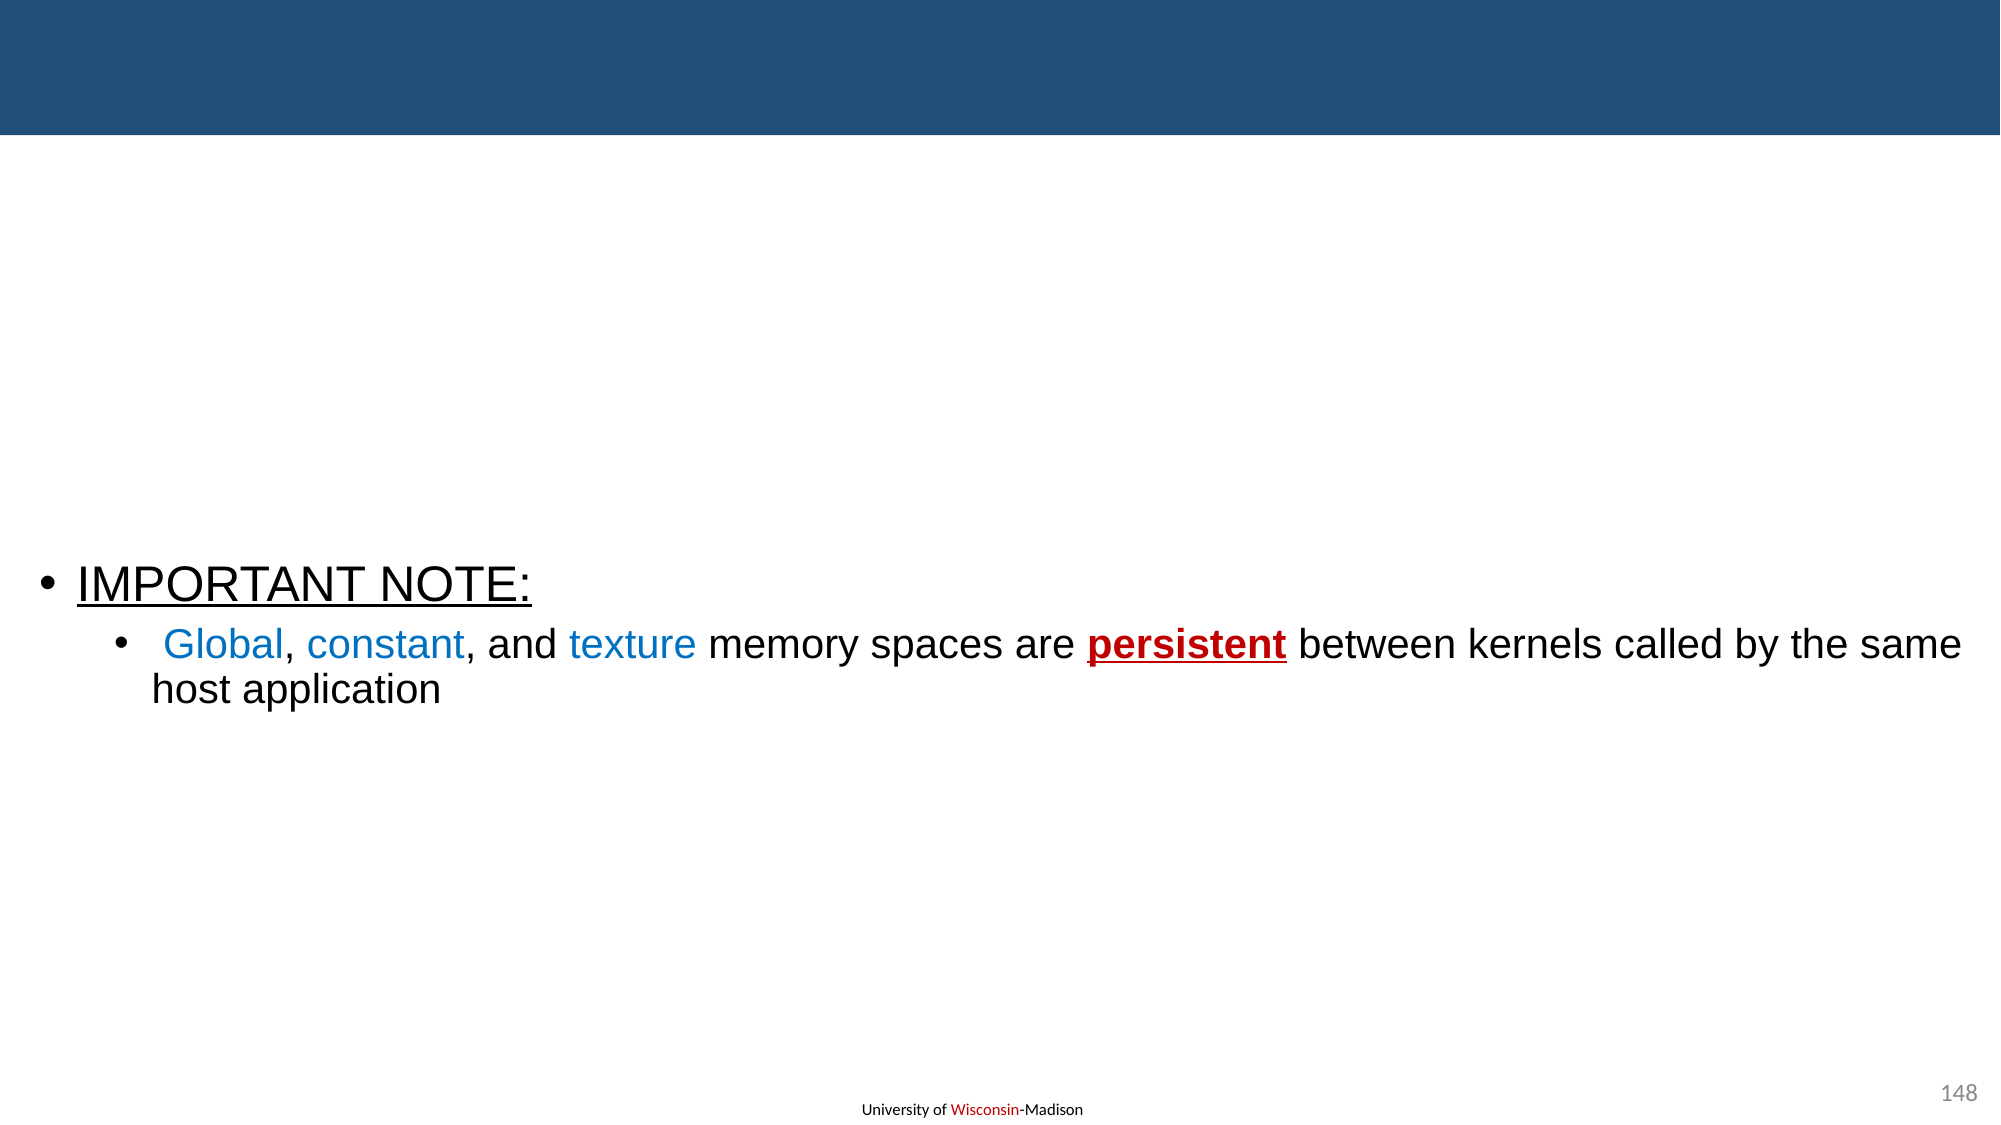

#

IMPORTANT NOTE:
 Global, constant, and texture memory spaces are persistent between kernels called by the same host application

148